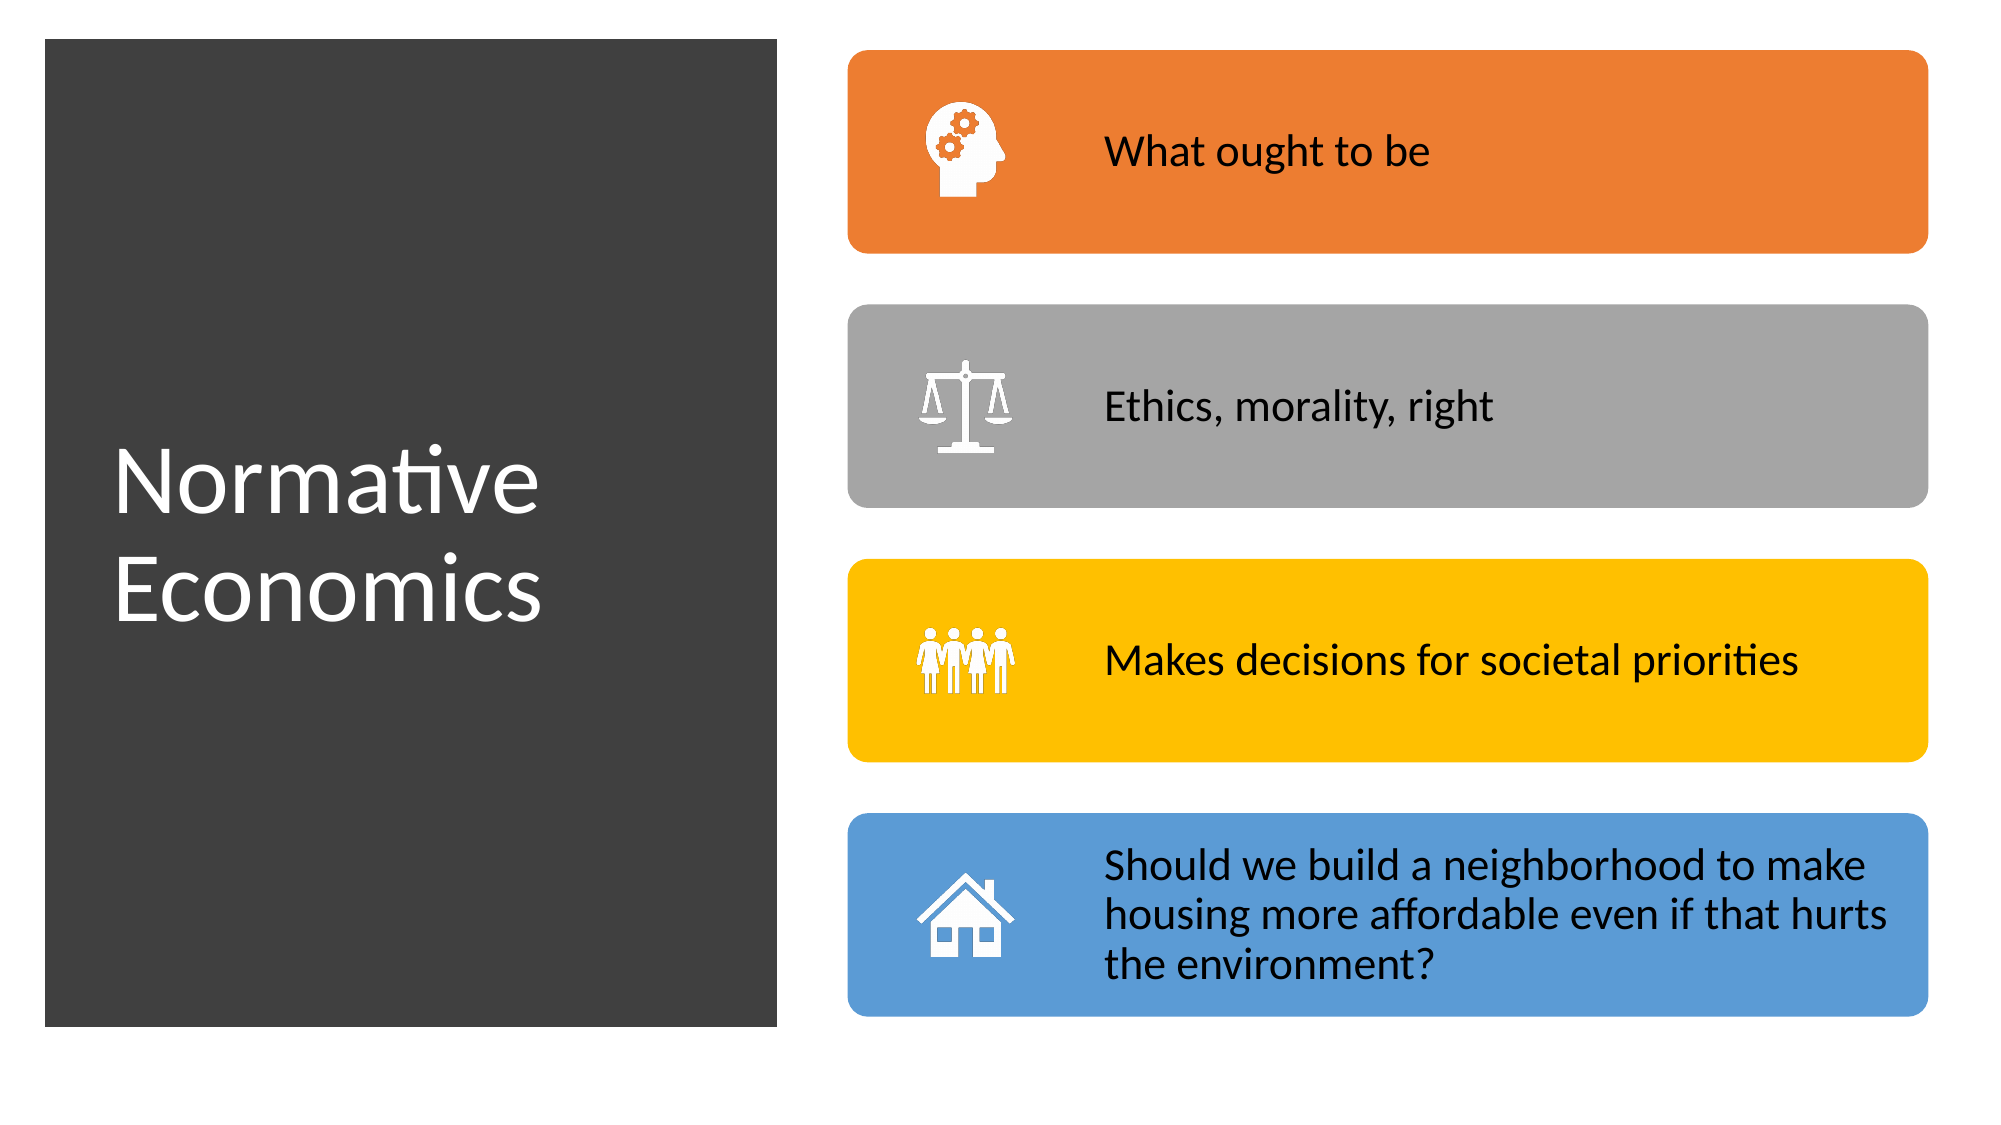

What ought to be
Ethics, morality, right
Makes decisions for societal priorities
Should we build a neighborhood to make housing more affordable even if that hurts the environment?
# Normative Economics